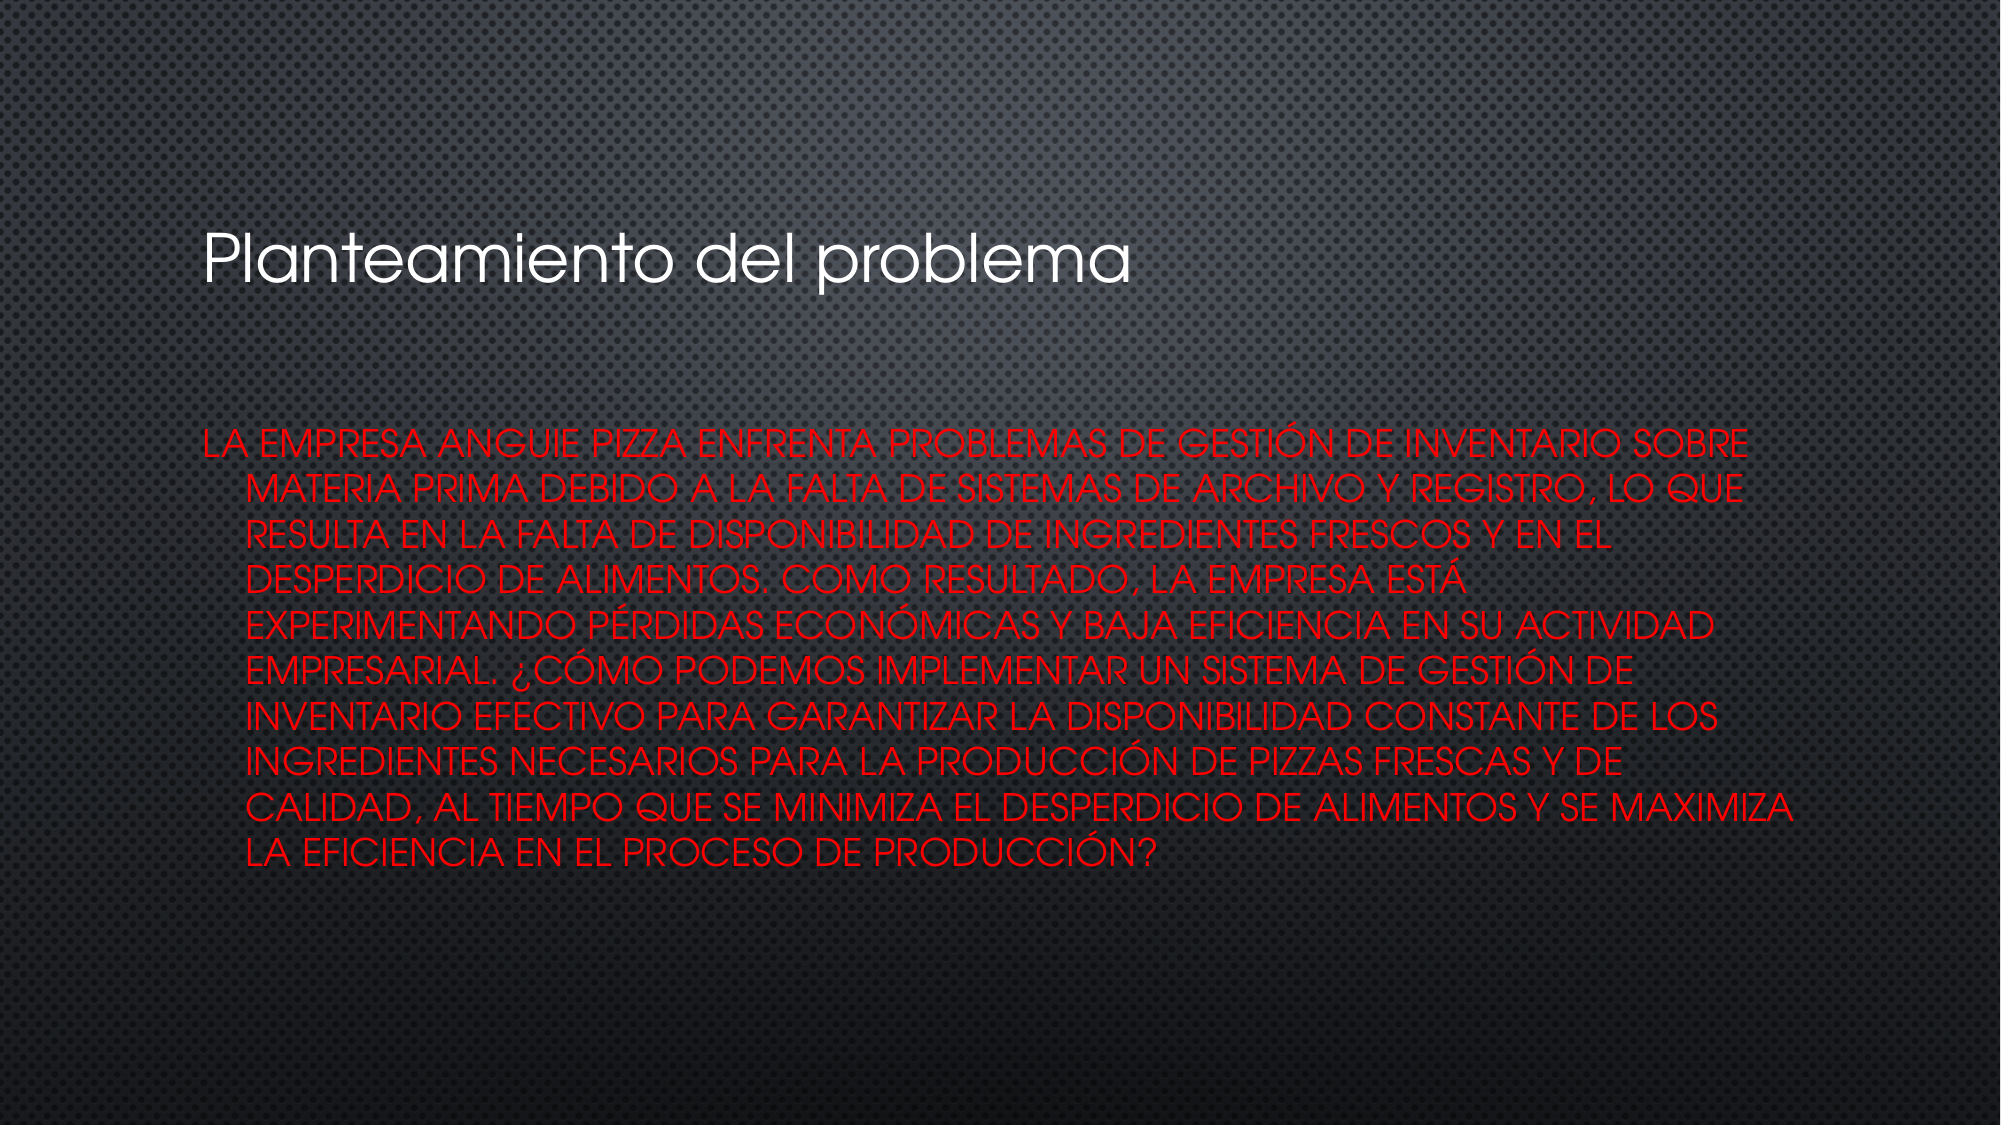

# Planteamiento del problema
La empresa Anguie pizza enfrenta problemas de gestión de inventario sobre materia prima debido a la falta de sistemas de archivo y registro, lo que resulta en la falta de disponibilidad de ingredientes frescos y en el desperdicio de alimentos. Como resultado, la empresa está experimentando pérdidas económicas y baja eficiencia en su actividad empresarial. ¿Cómo podemos implementar un sistema de gestión de inventario efectivo para garantizar la disponibilidad constante de los ingredientes necesarios para la producción de pizzas frescas y de calidad, al tiempo que se minimiza el desperdicio de alimentos y se maximiza la eficiencia en el proceso de producción?